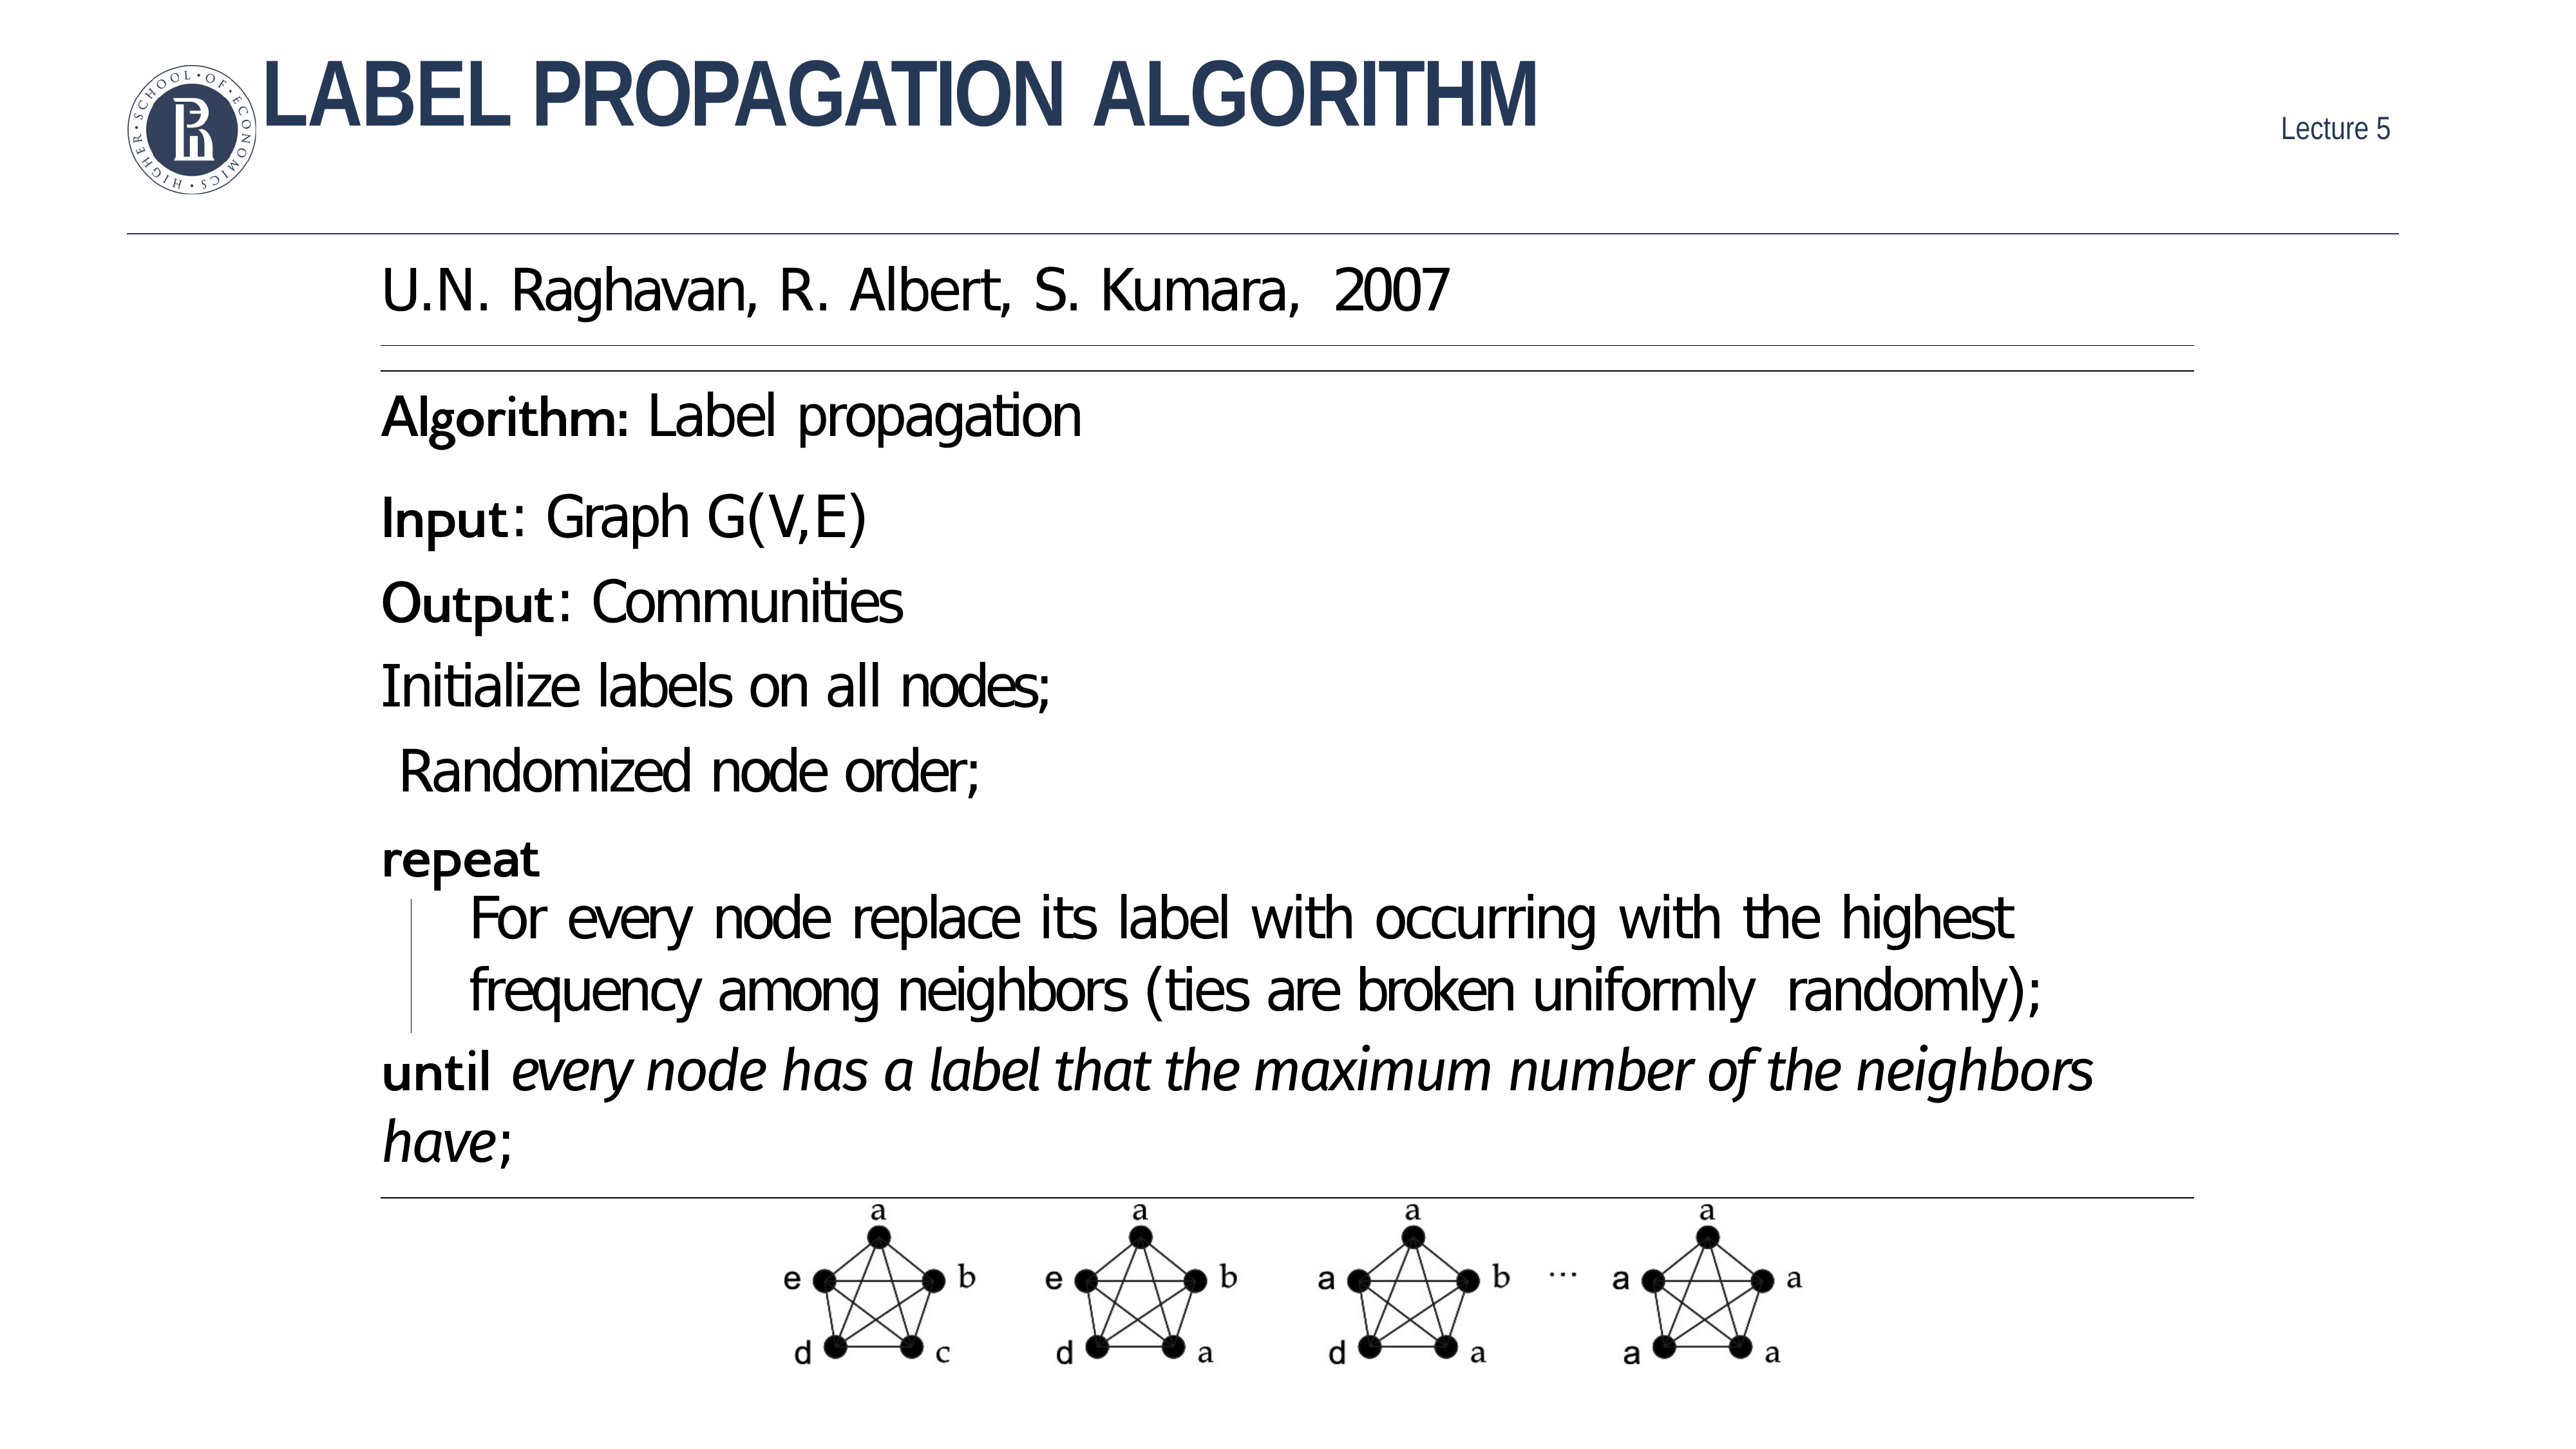

# Label propagation algorithm

U.N. Raghavan, R. Albert, S. Kumara, 2007

Algorithm: Label propagation
Input: Graph G(V,E)  Output: Communities  Initialize labels on all nodes;  Randomized node order;  repeat
For every node replace its label with occurring with the highest
frequency among neighbors (ties are broken uniformly randomly);
until every node has a label that the maximum number of the neighbors  have;